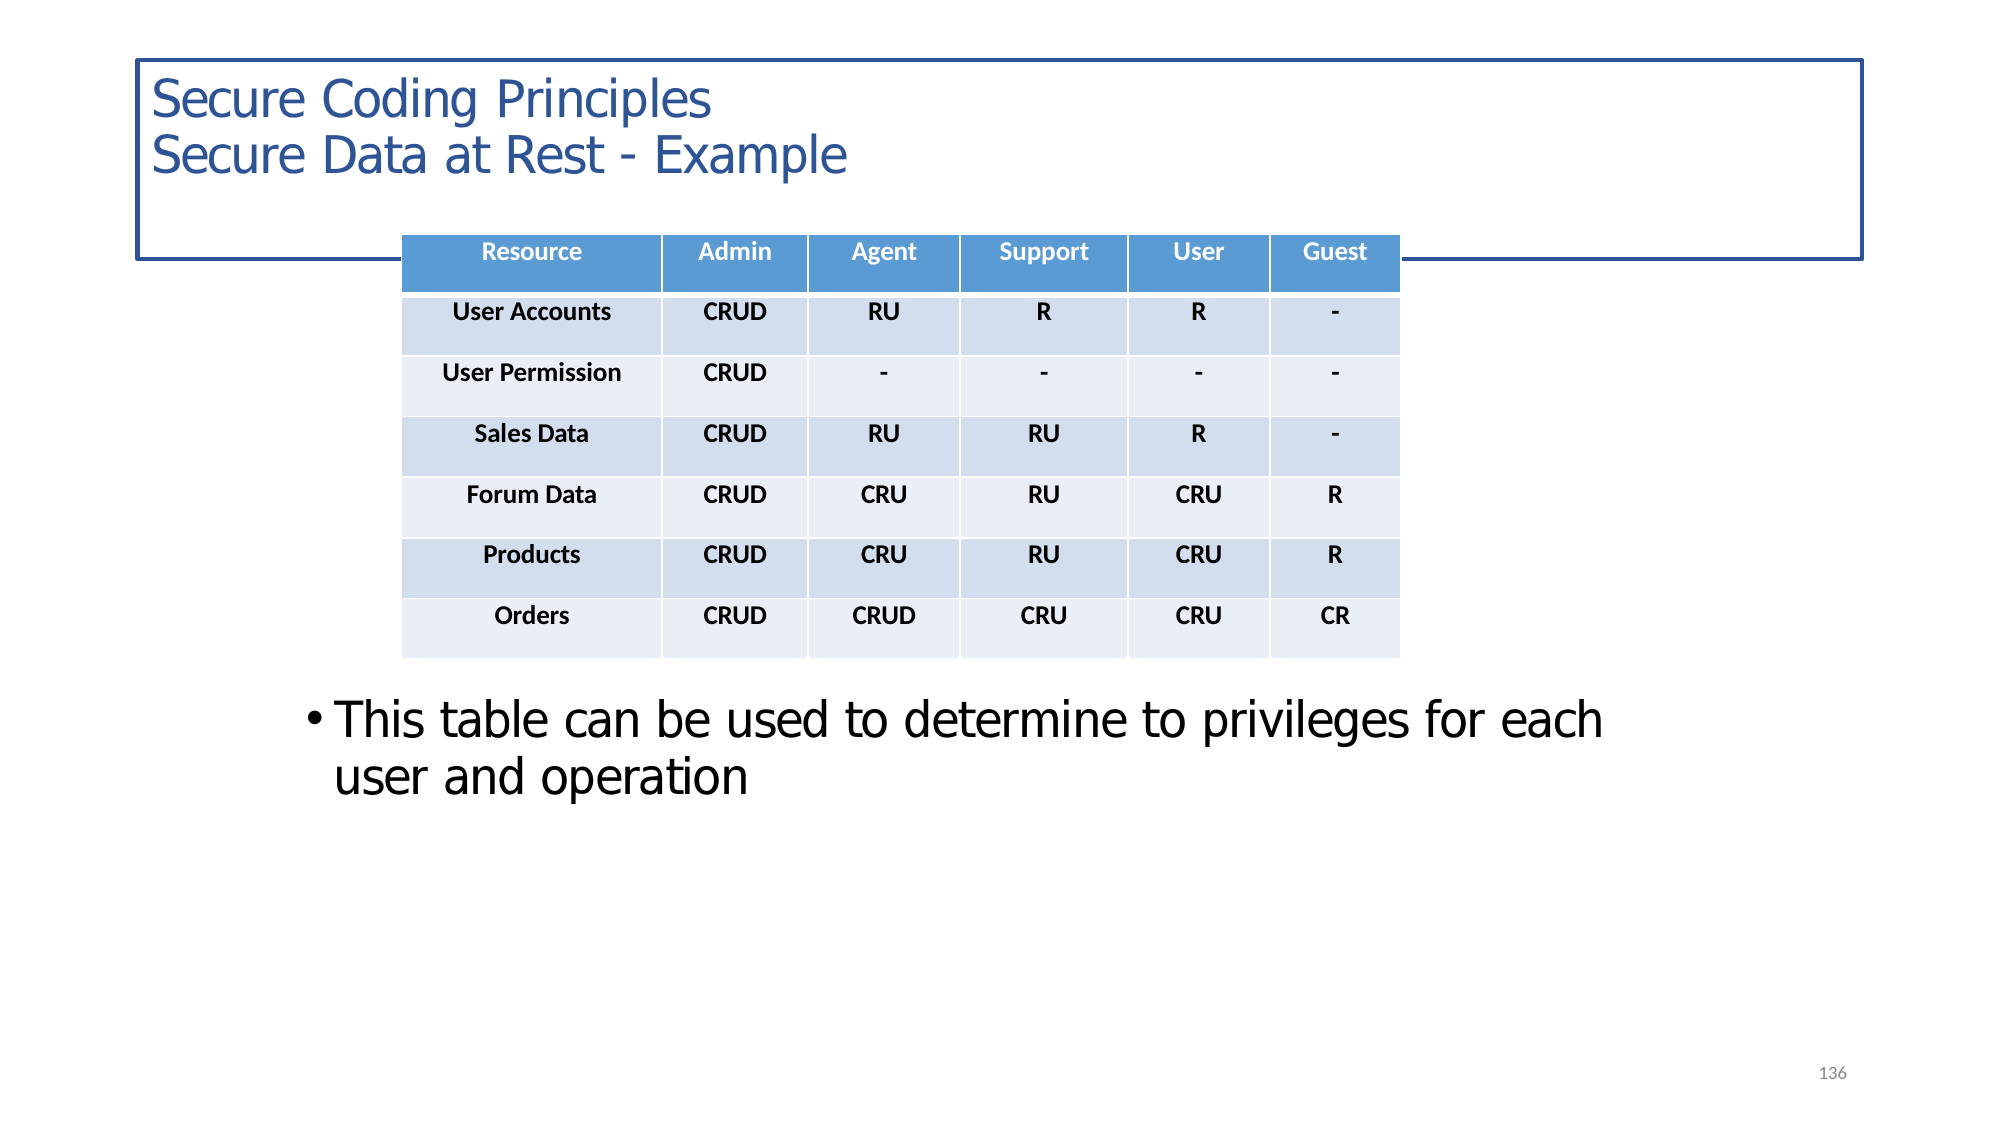

# Secure Coding Principles  Secure Data at Rest - Example
| Resource | Admin | Agent | Support | User | Guest |
| --- | --- | --- | --- | --- | --- |
| User Accounts | CRUD | RU | R | R | - |
| User Permission | CRUD | - | - | - | - |
| Sales Data | CRUD | RU | RU | R | - |
| Forum Data | CRUD | CRU | RU | CRU | R |
| Products | CRUD | CRU | RU | CRU | R |
| Orders | CRUD | CRUD | CRU | CRU | CR |
This table can be used to determine to privileges for each
user and operation
136